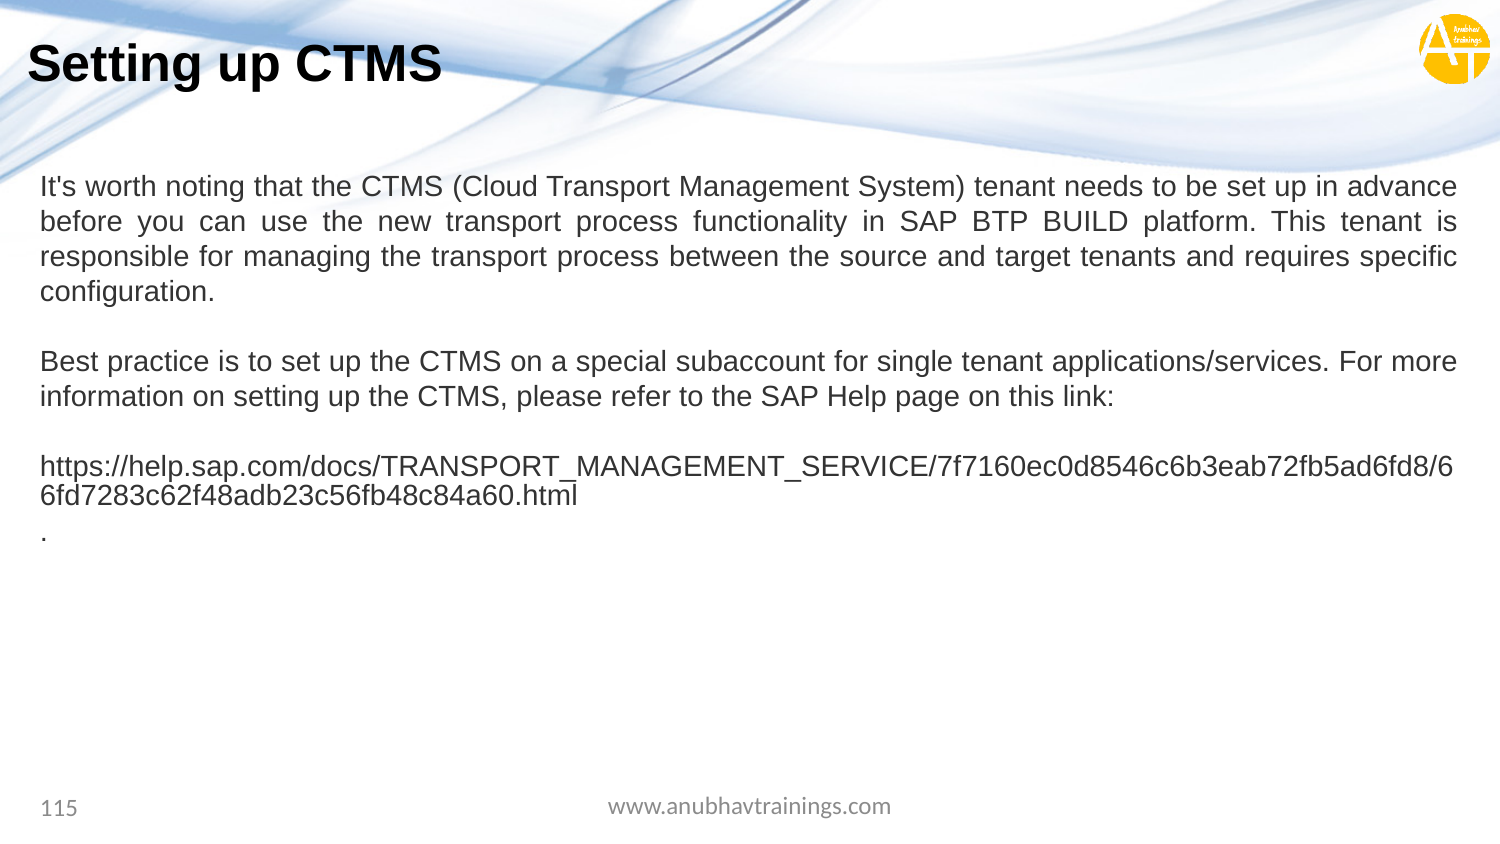

# Setting up CTMS
It's worth noting that the CTMS (Cloud Transport Management System) tenant needs to be set up in advance before you can use the new transport process functionality in SAP BTP BUILD platform. This tenant is responsible for managing the transport process between the source and target tenants and requires specific configuration.

Best practice is to set up the CTMS on a special subaccount for single tenant applications/services. For more information on setting up the CTMS, please refer to the SAP Help page on this link:

https://help.sap.com/docs/TRANSPORT_MANAGEMENT_SERVICE/7f7160ec0d8546c6b3eab72fb5ad6fd8/66fd7283c62f48adb23c56fb48c84a60.html.

www.anubhavtrainings.com
115